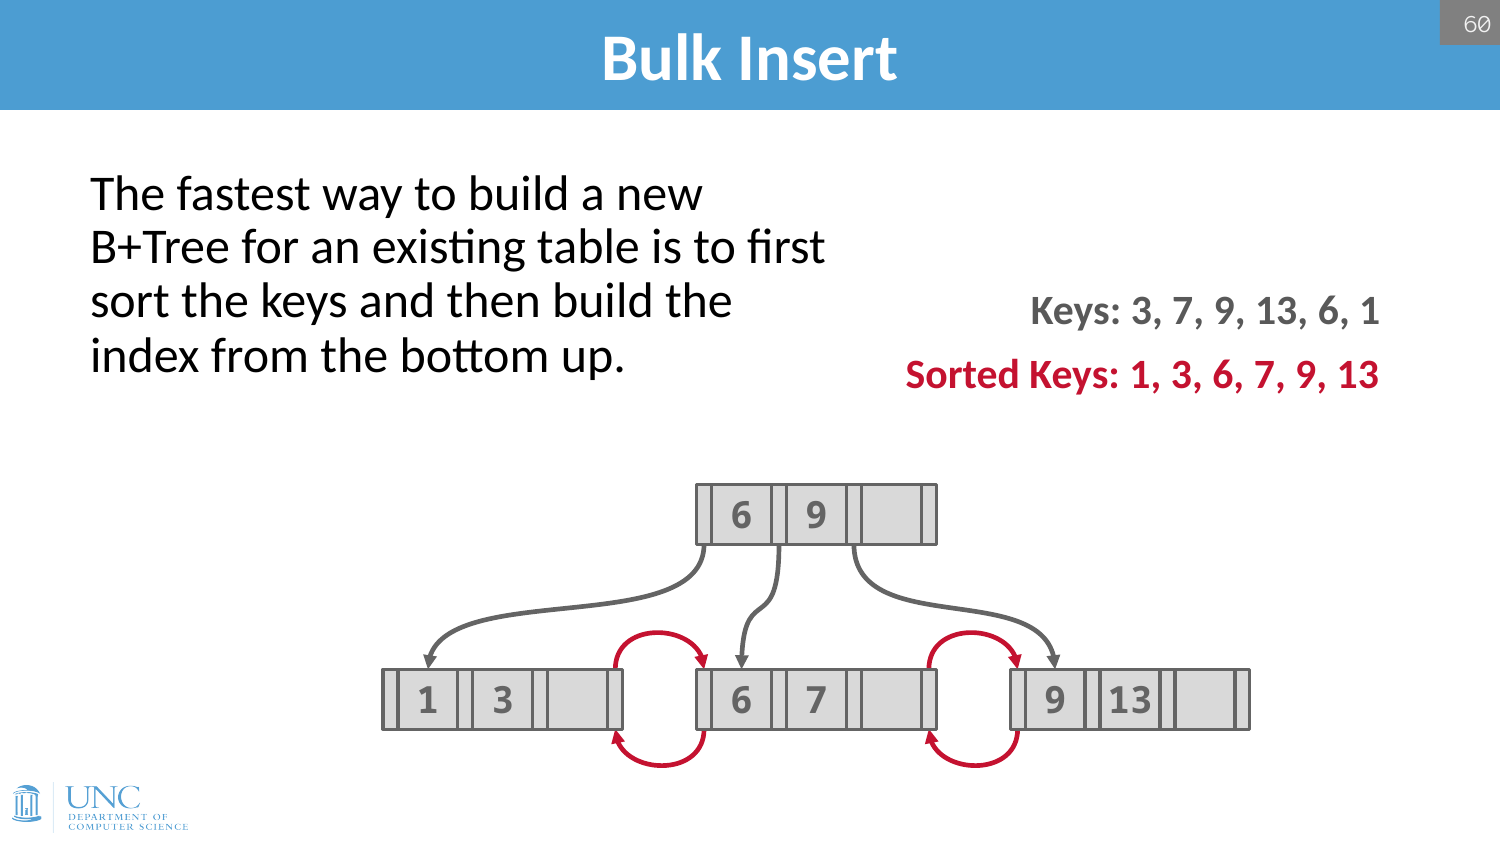

60
# Bulk Insert
The fastest way to build a new B+Tree for an existing table is to first sort the keys and then build the index from the bottom up.
Keys: 3, 7, 9, 13, 6, 1
Sorted Keys: 1, 3, 6, 7, 9, 13

6

9

1

3

6

7

9

13